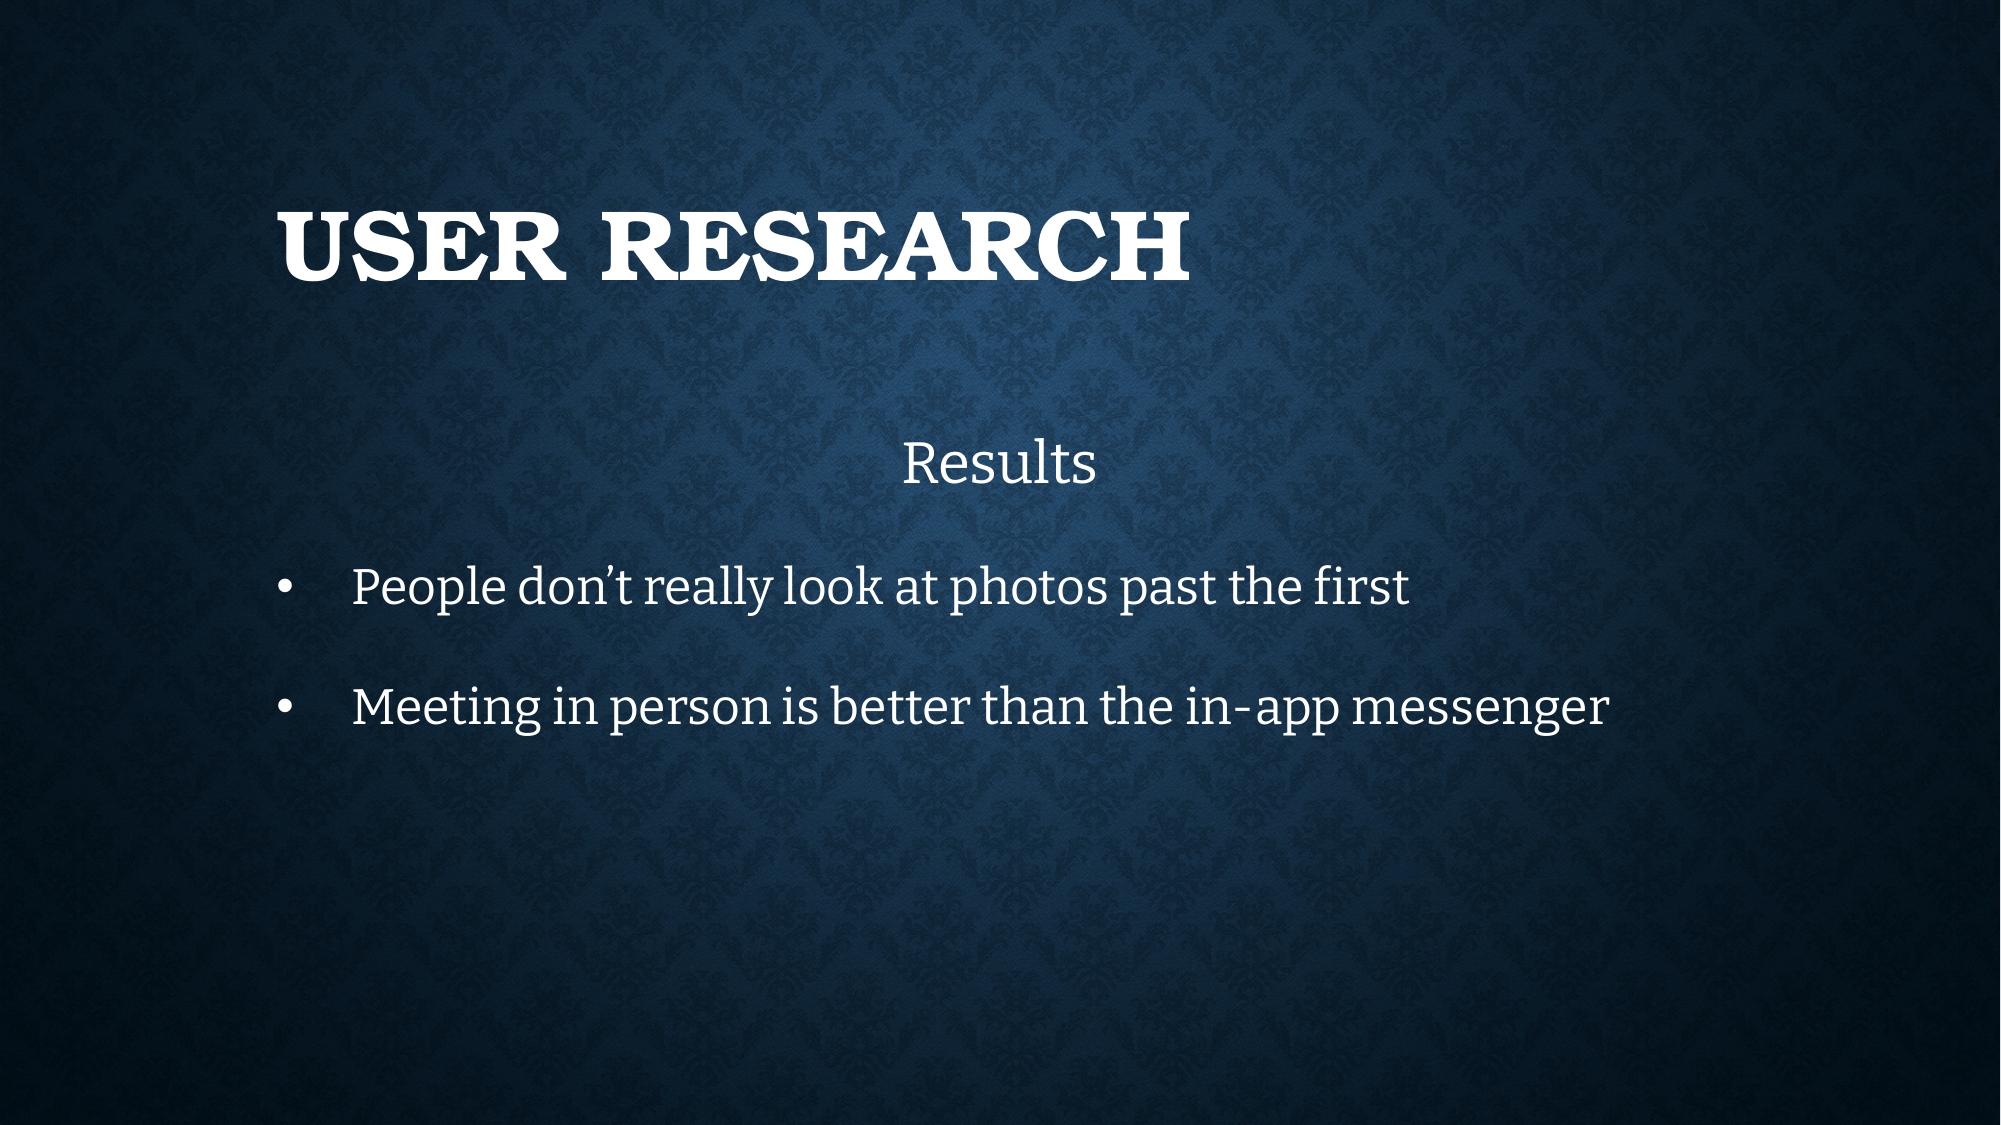

User research

Results

People don’t really look at photos past the first

Meeting in person is better than the in-app messenger